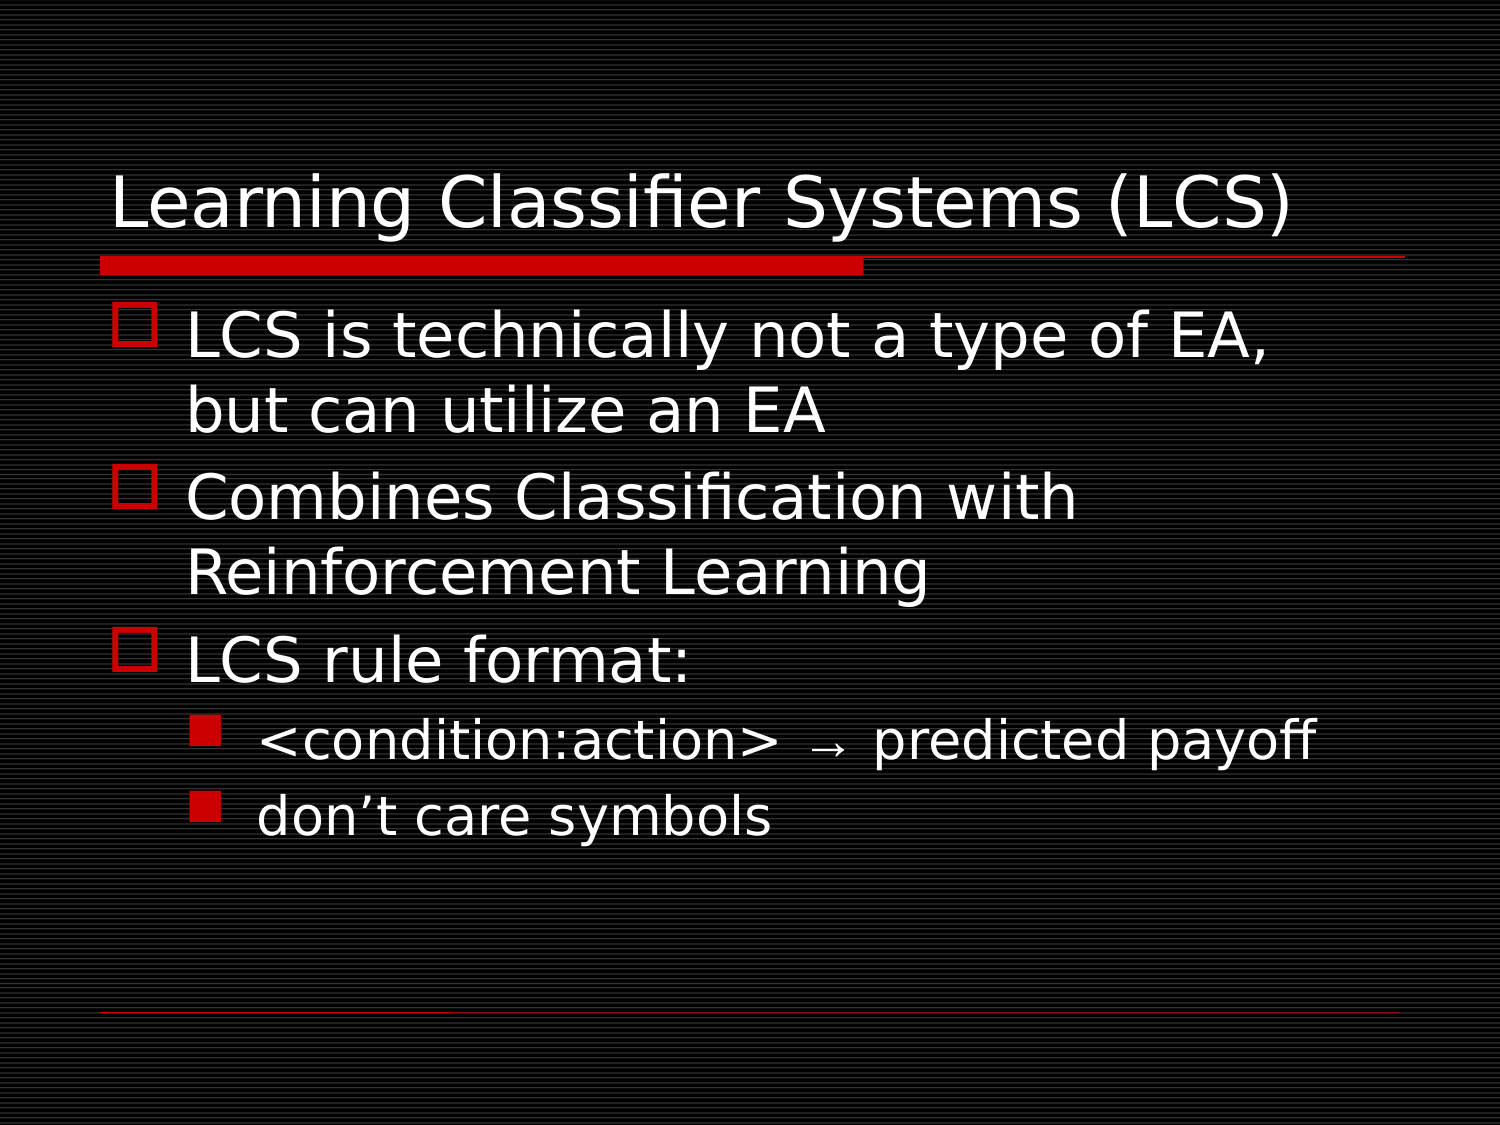

# Learning Classifier Systems (LCS)
LCS is technically not a type of EA, but can utilize an EA
Combines Classification with Reinforcement Learning
LCS rule format:
<condition:action> → predicted payoff
don’t care symbols